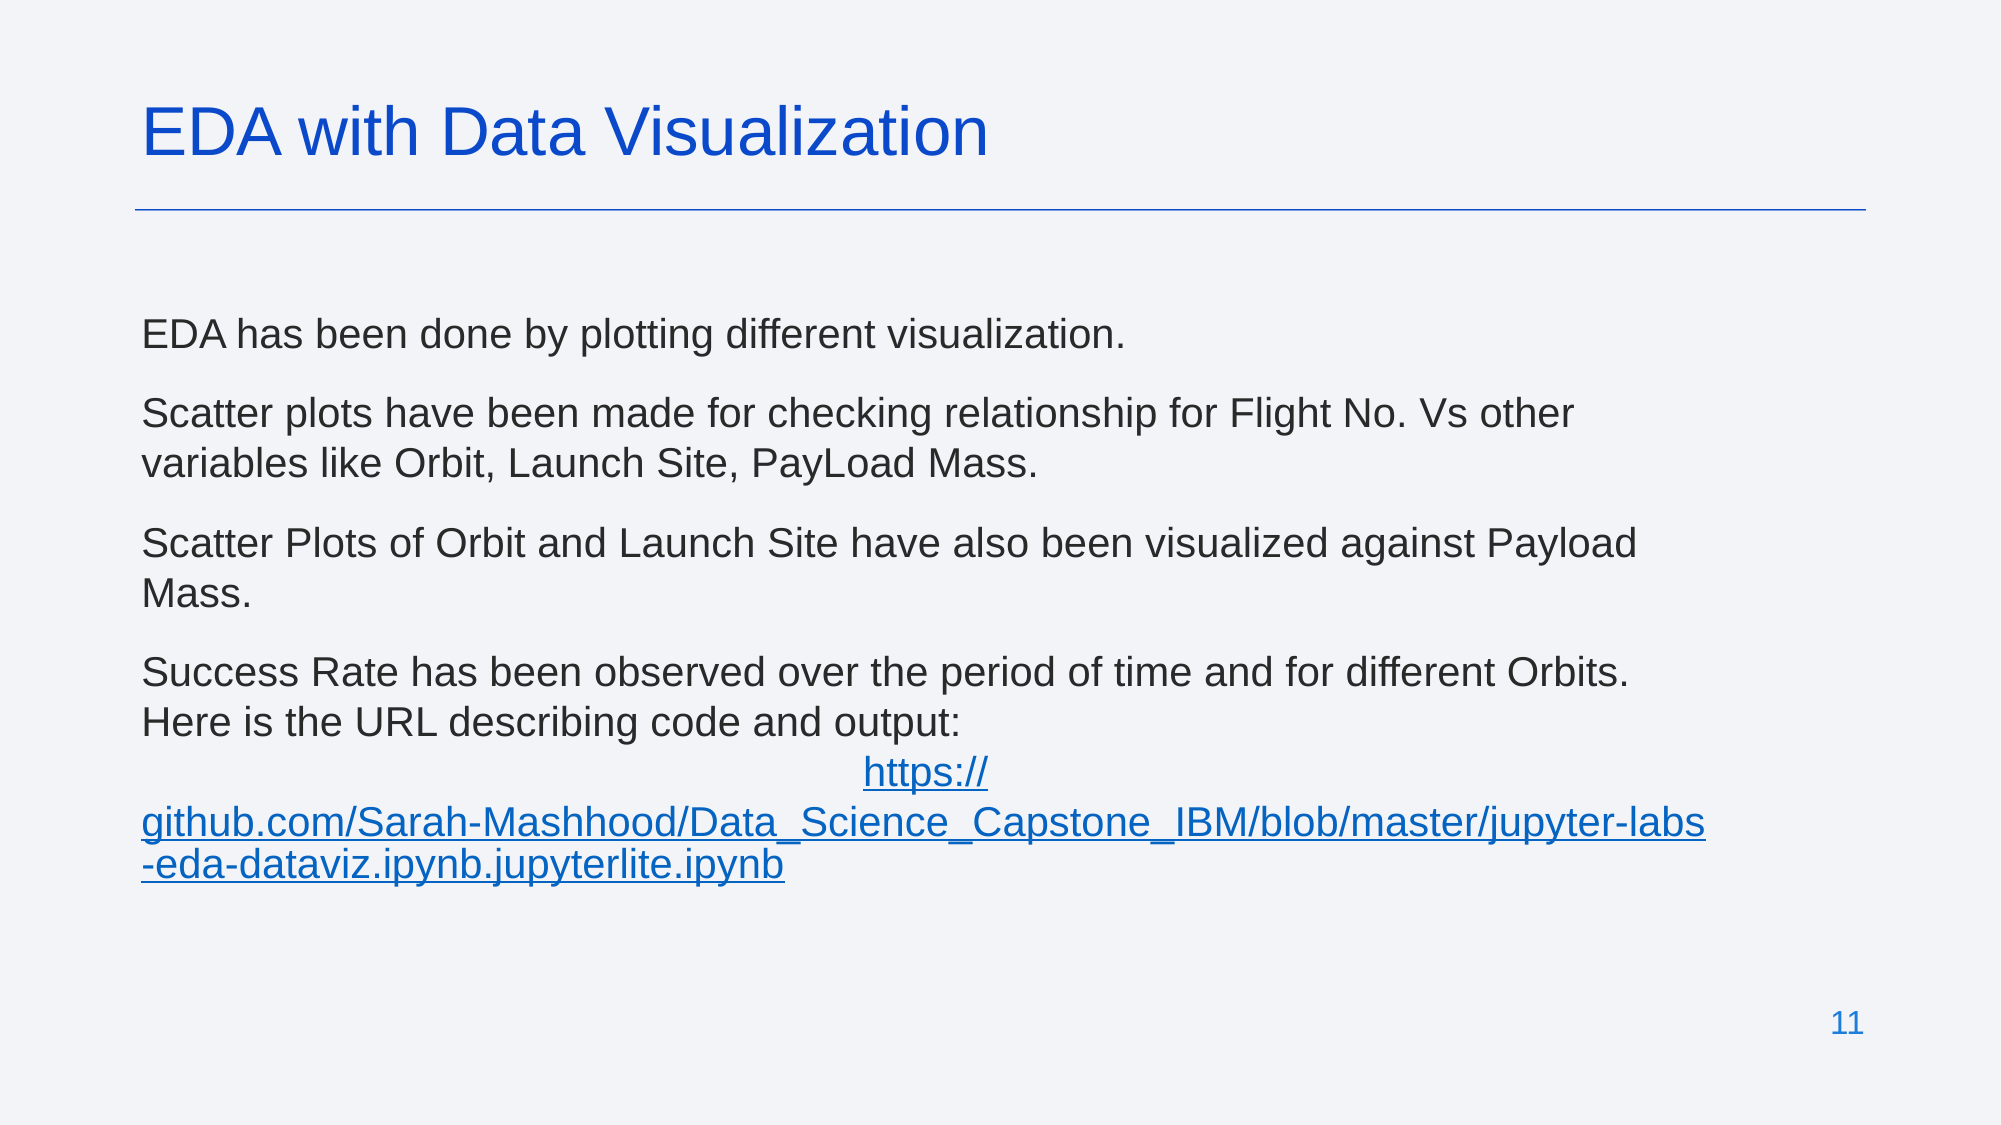

EDA with Data Visualization
EDA has been done by plotting different visualization.
Scatter plots have been made for checking relationship for Flight No. Vs other variables like Orbit, Launch Site, PayLoad Mass.
Scatter Plots of Orbit and Launch Site have also been visualized against Payload Mass.
Success Rate has been observed over the period of time and for different Orbits.
Here is the URL describing code and output:
https://github.com/Sarah-Mashhood/Data_Science_Capstone_IBM/blob/master/jupyter-labs-eda-dataviz.ipynb.jupyterlite.ipynb

11